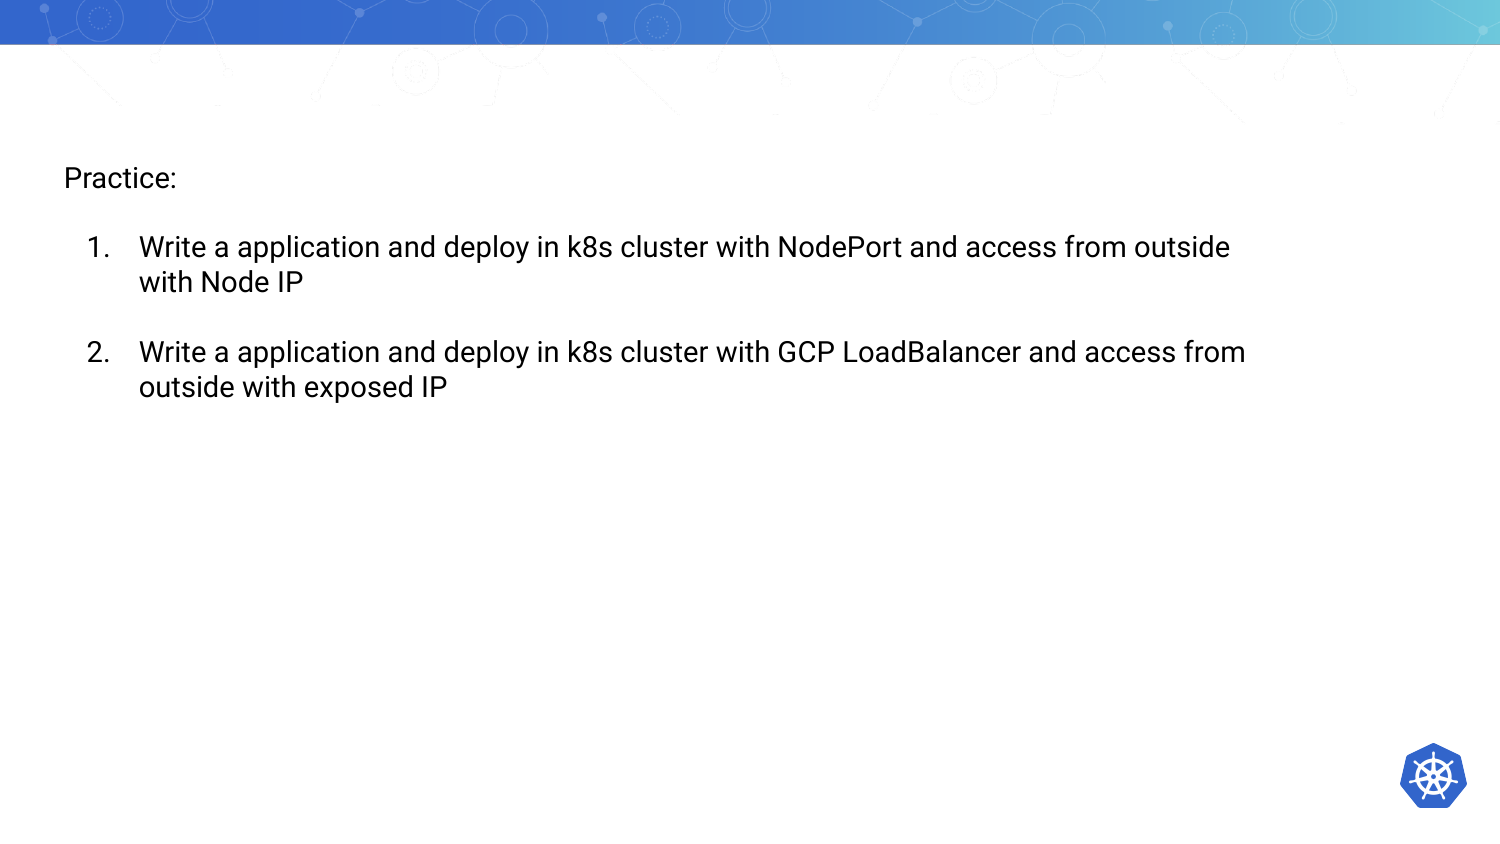

Practice:

Write a application and deploy in k8s cluster with NodePort and access from outside with Node IP

Write a application and deploy in k8s cluster with GCP LoadBalancer and access from outside with exposed IP